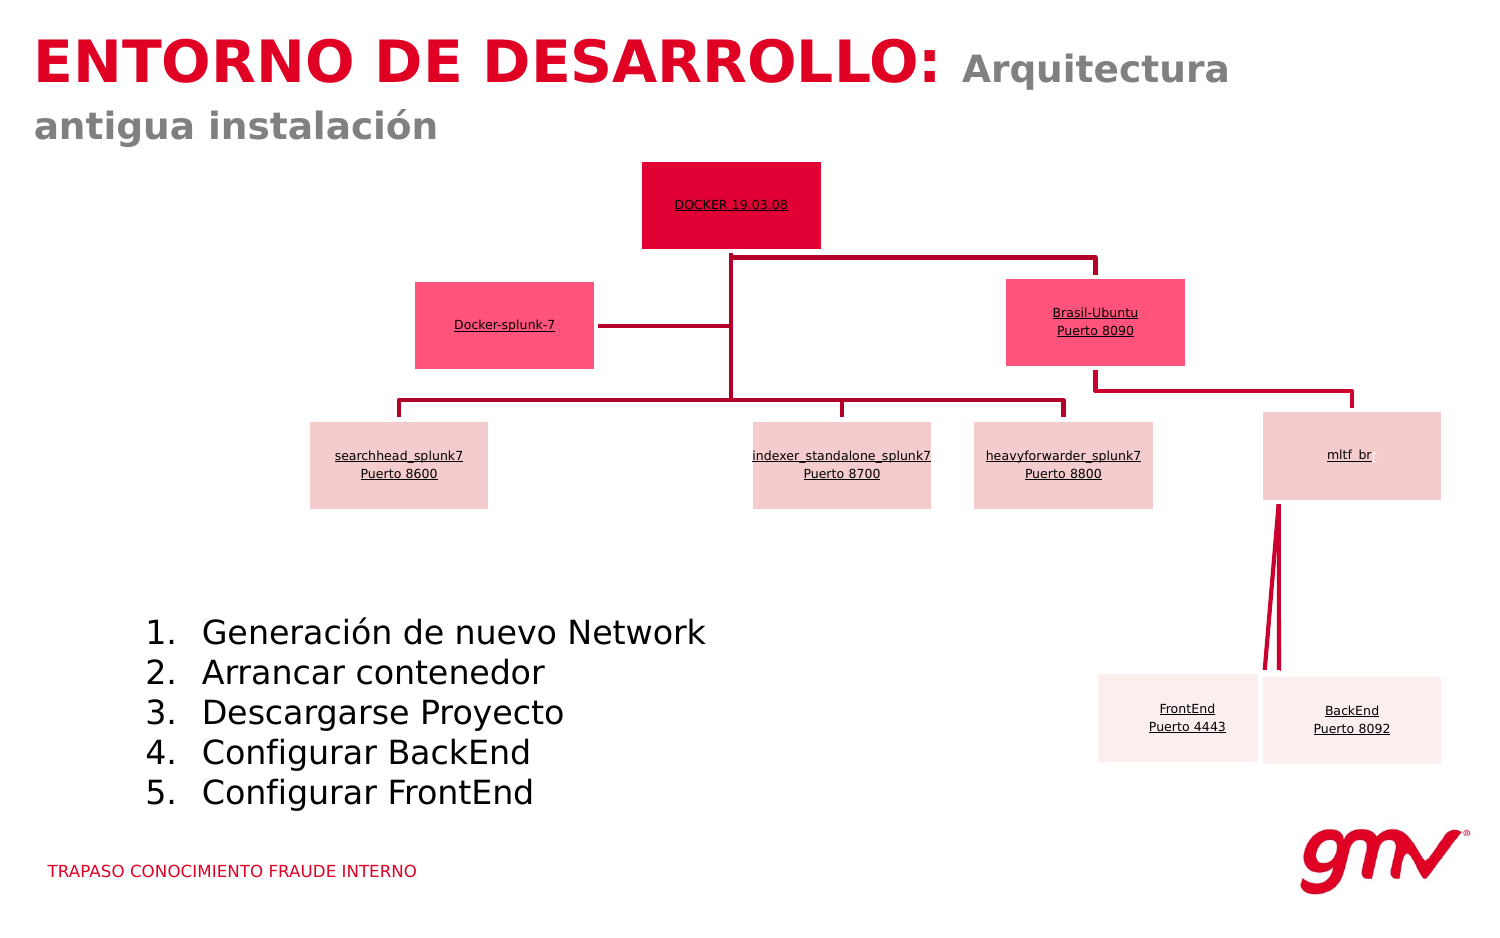

ENTORNO DE DESARROLLO: Arquitectura antigua instalación

DOCKER 19.03.08
searchhead_splunk7
Puerto 8600
Brasil-Ubuntu
Puerto 8090
mltf_brr
FrontEnd
Puerto 4443
BackEnd
Puerto 8092
indexer_standalone_splunk7
Puerto 8700
heavyforwarder_splunk7
Puerto 8800
Docker-splunk-7
Generación de nuevo Network
Arrancar contenedor
Descargarse Proyecto
Configurar BackEnd
Configurar FrontEnd
TRAPASO CONOCIMIENTO FRAUDE INTERNO